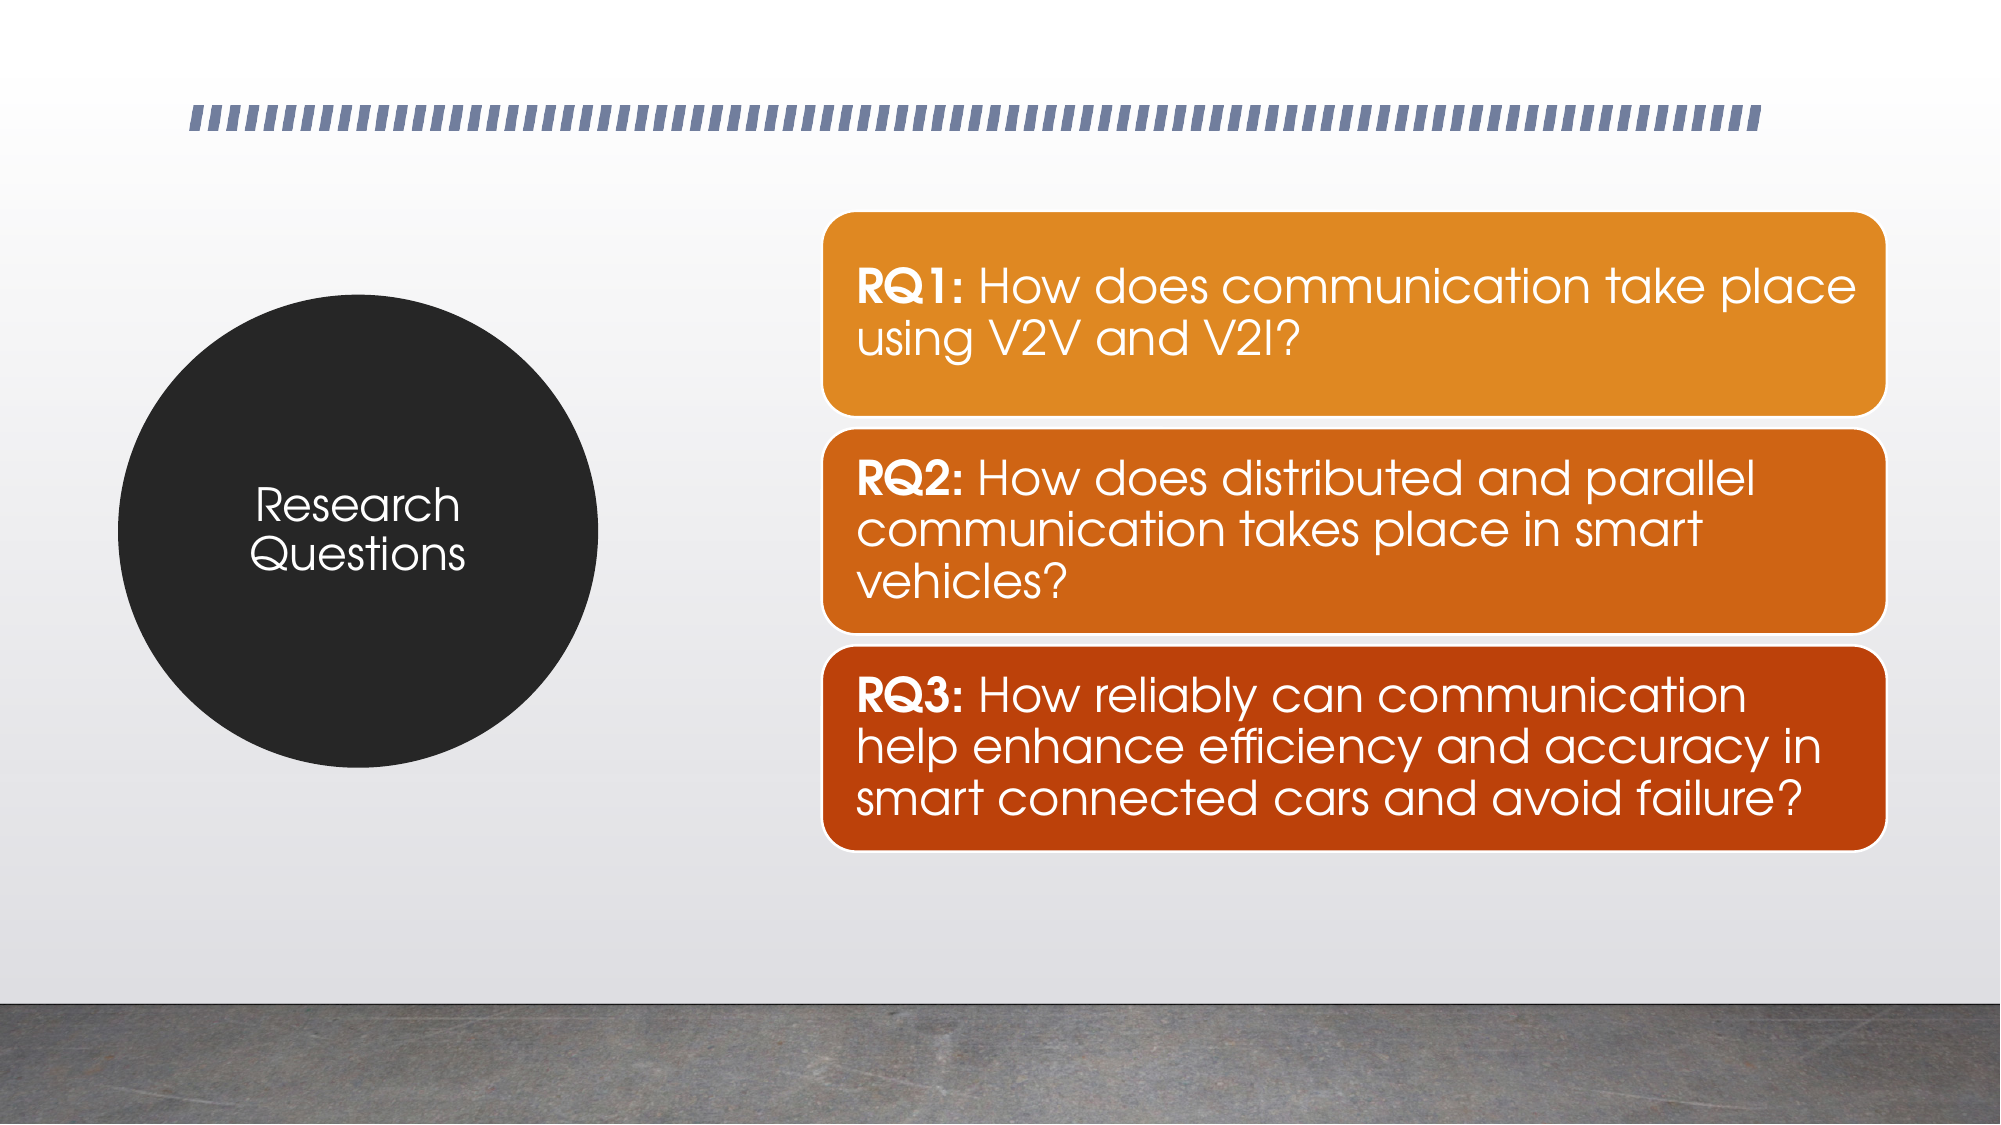

RQ1: How does communication take place using V2V and V2I?
RQ2: How does distributed and parallel communication takes place in smart vehicles?
RQ3: How reliably can communication help enhance efficiency and accuracy in smart connected cars and avoid failure?
Research Questions